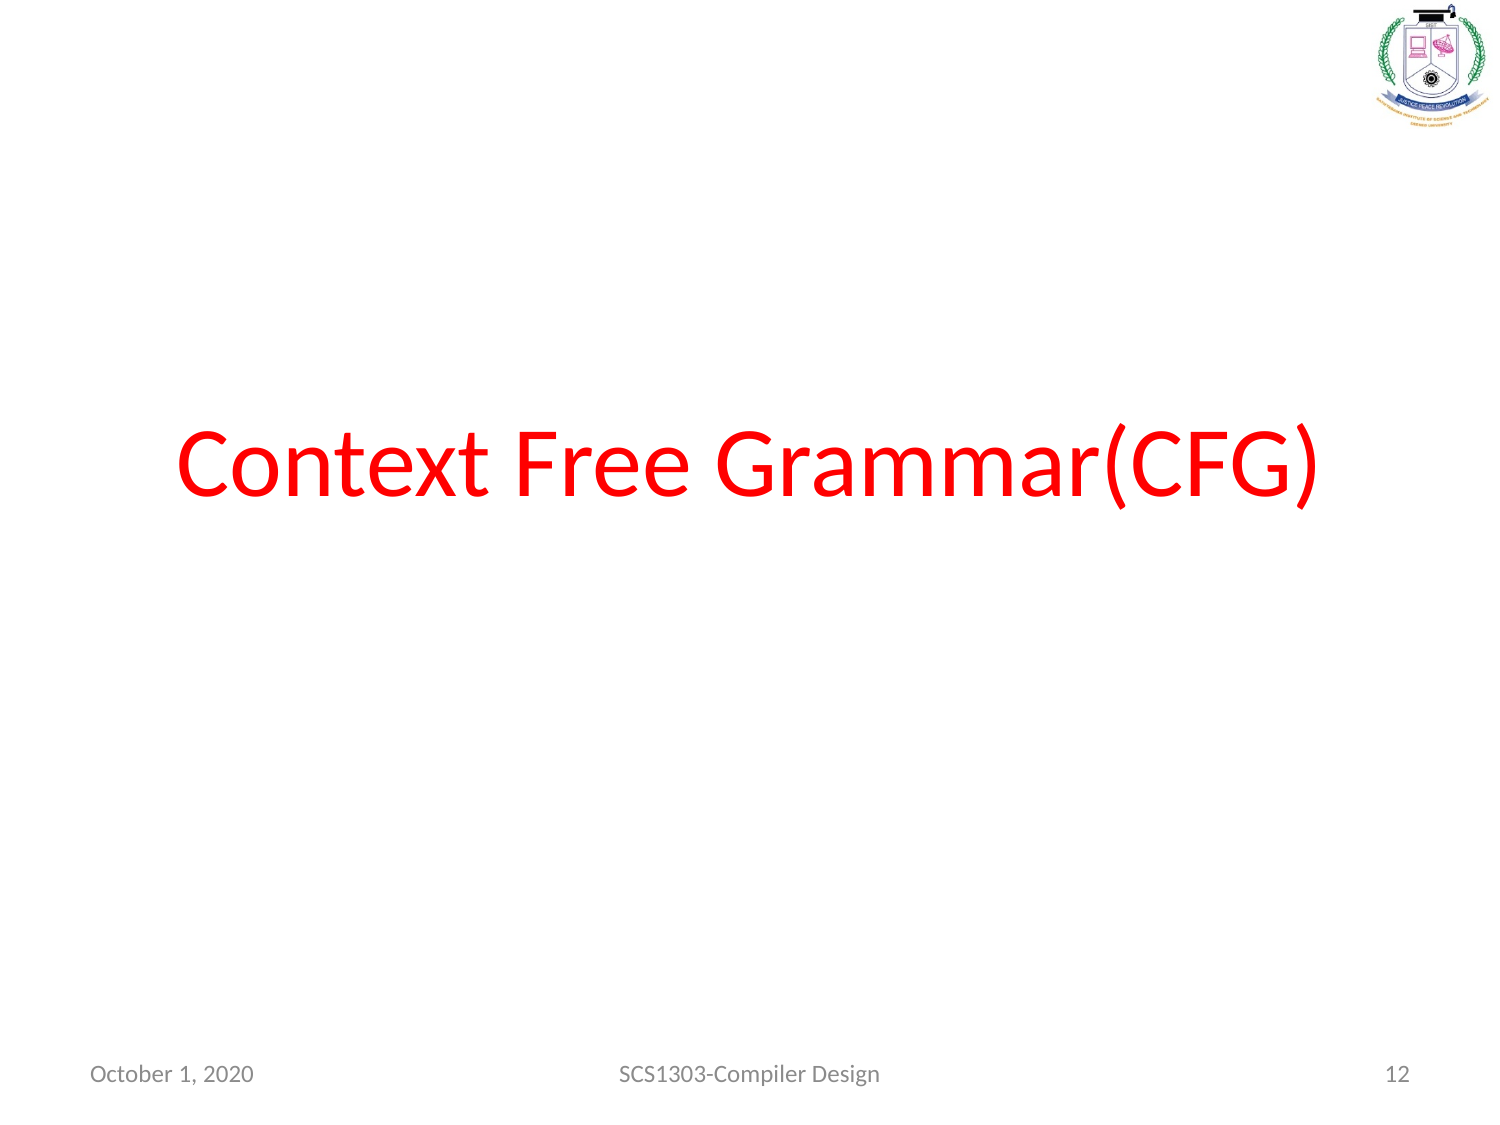

Context Free Grammar(CFG)
October 1, 2020
SCS1303-Compiler Design
12